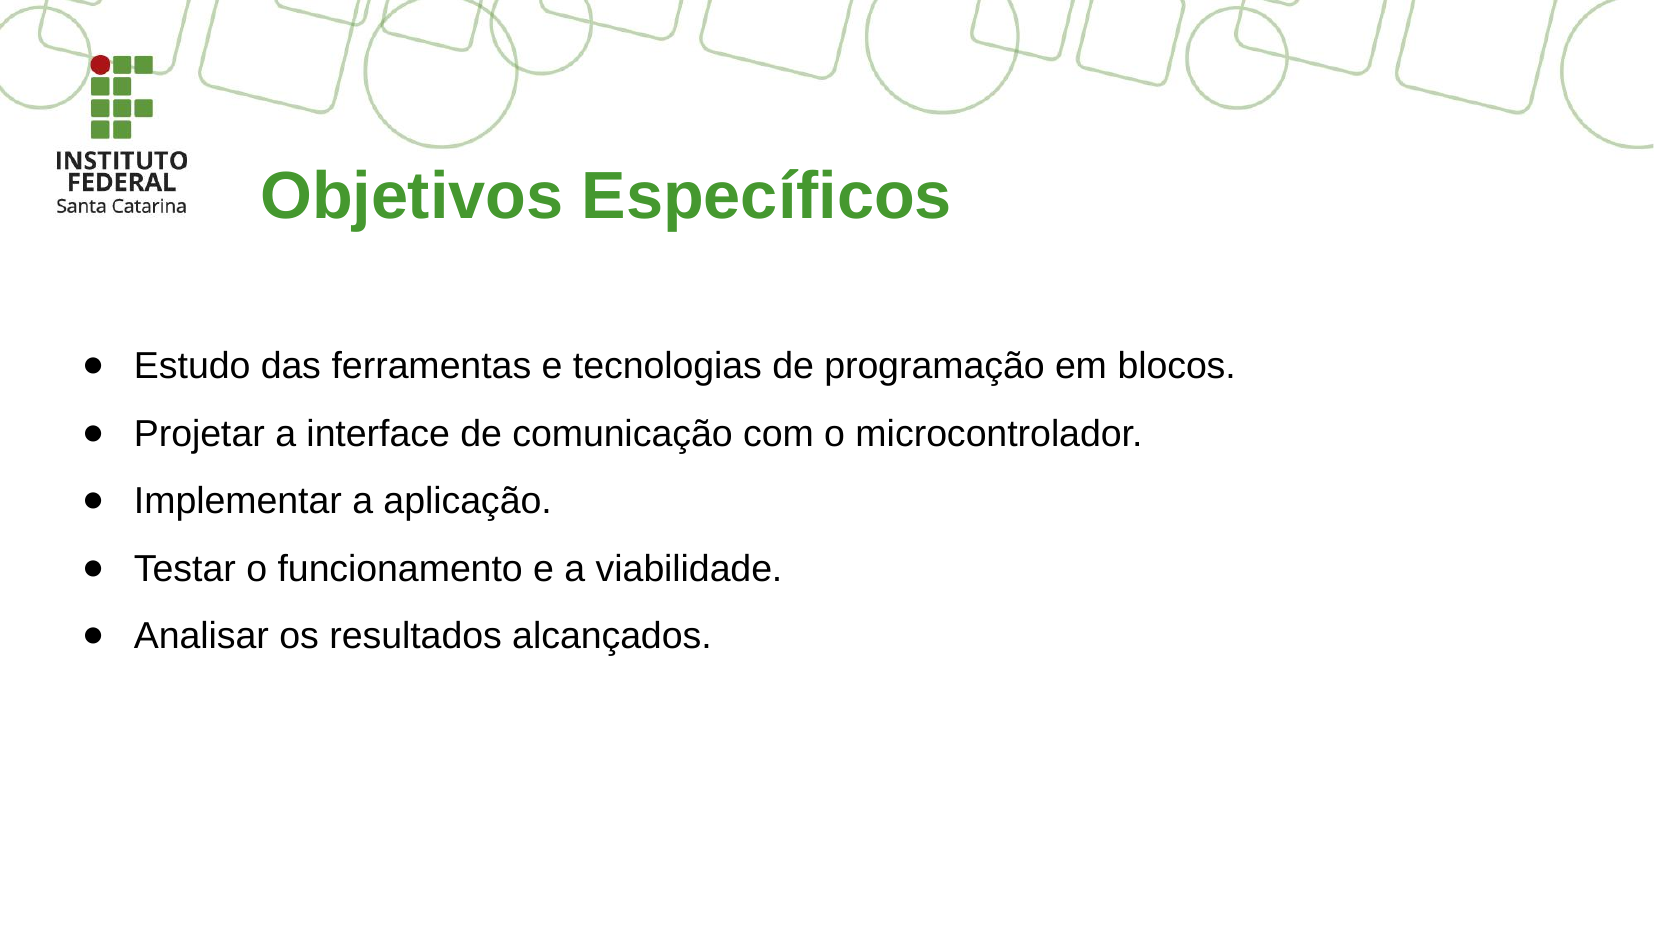

# Objetivos Específicos
Estudo das ferramentas e tecnologias de programação em blocos.
Projetar a interface de comunicação com o microcontrolador.
Implementar a aplicação.
Testar o funcionamento e a viabilidade.
Analisar os resultados alcançados.